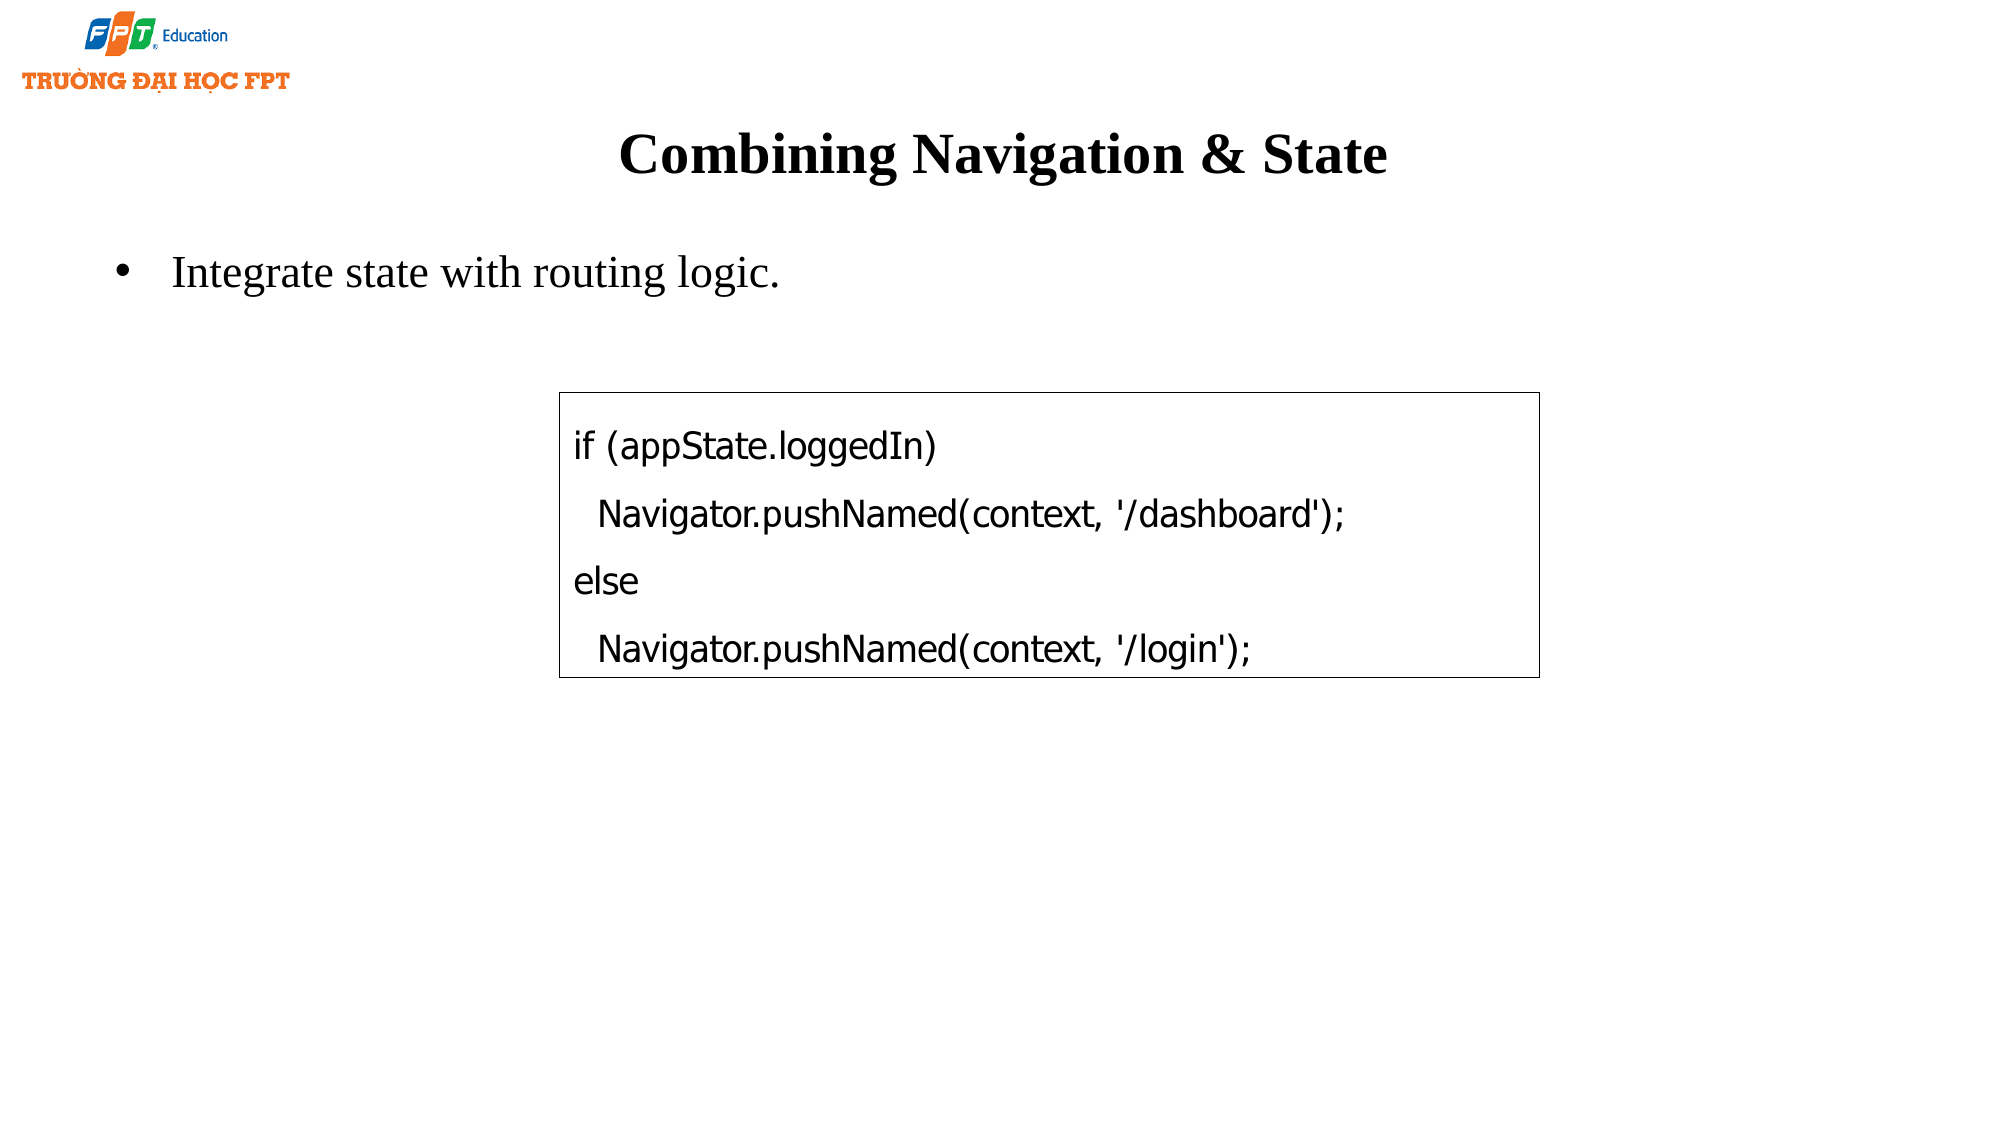

# Combining Navigation & State
Integrate state with routing logic.
if (appState.loggedIn)
  Navigator.pushNamed(context, '/dashboard');
else
  Navigator.pushNamed(context, '/login');